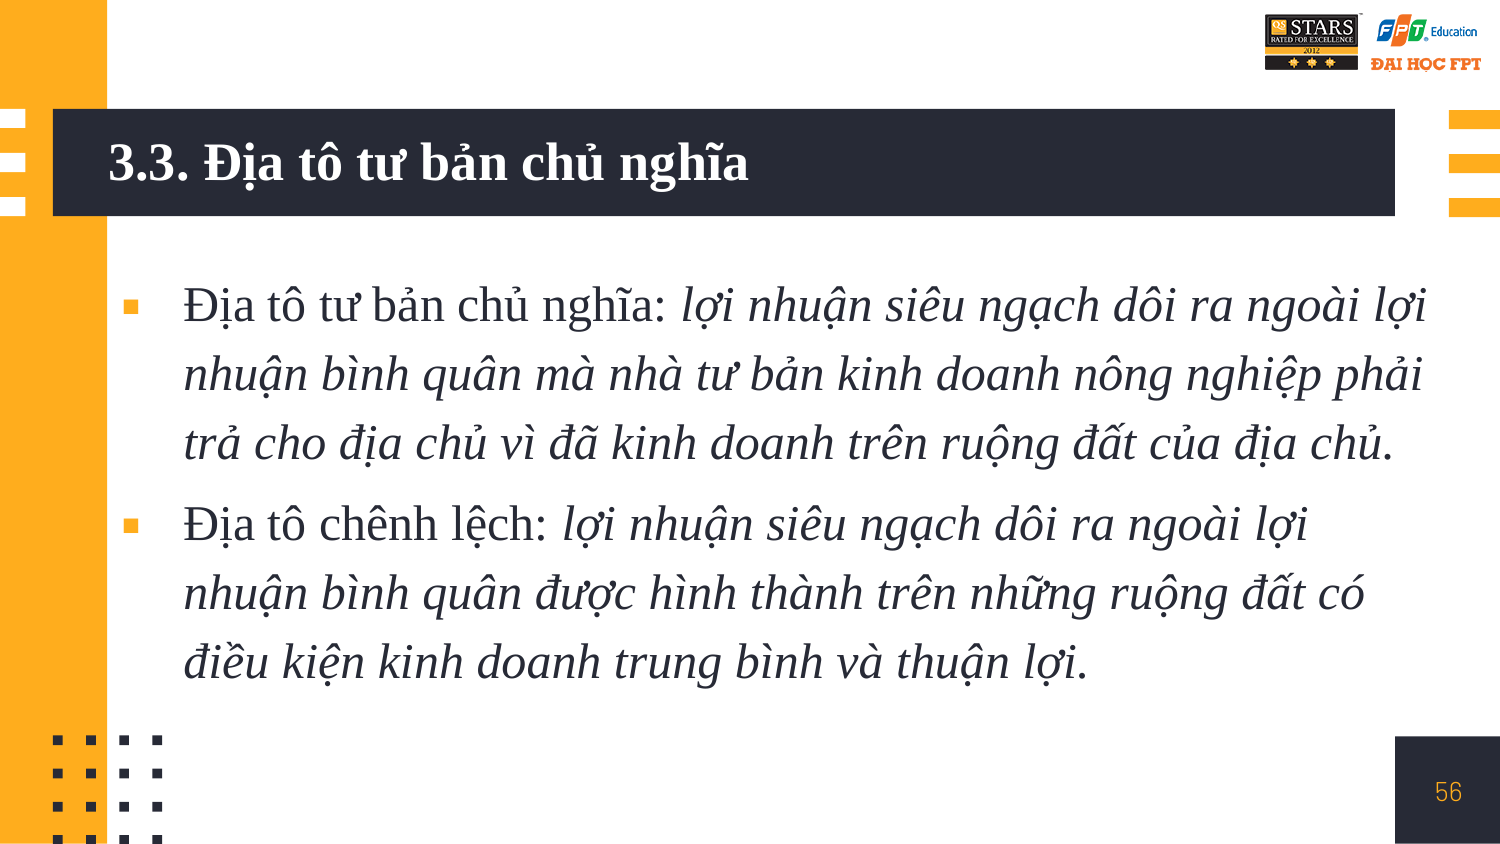

# 3.3. Địa tô tư bản chủ nghĩa
Địa tô tư bản chủ nghĩa: lợi nhuận siêu ngạch dôi ra ngoài lợi nhuận bình quân mà nhà tư bản kinh doanh nông nghiệp phải trả cho địa chủ vì đã kinh doanh trên ruộng đất của địa chủ.
Địa tô chênh lệch: lợi nhuận siêu ngạch dôi ra ngoài lợi nhuận bình quân được hình thành trên những ruộng đất có điều kiện kinh doanh trung bình và thuận lợi.

56